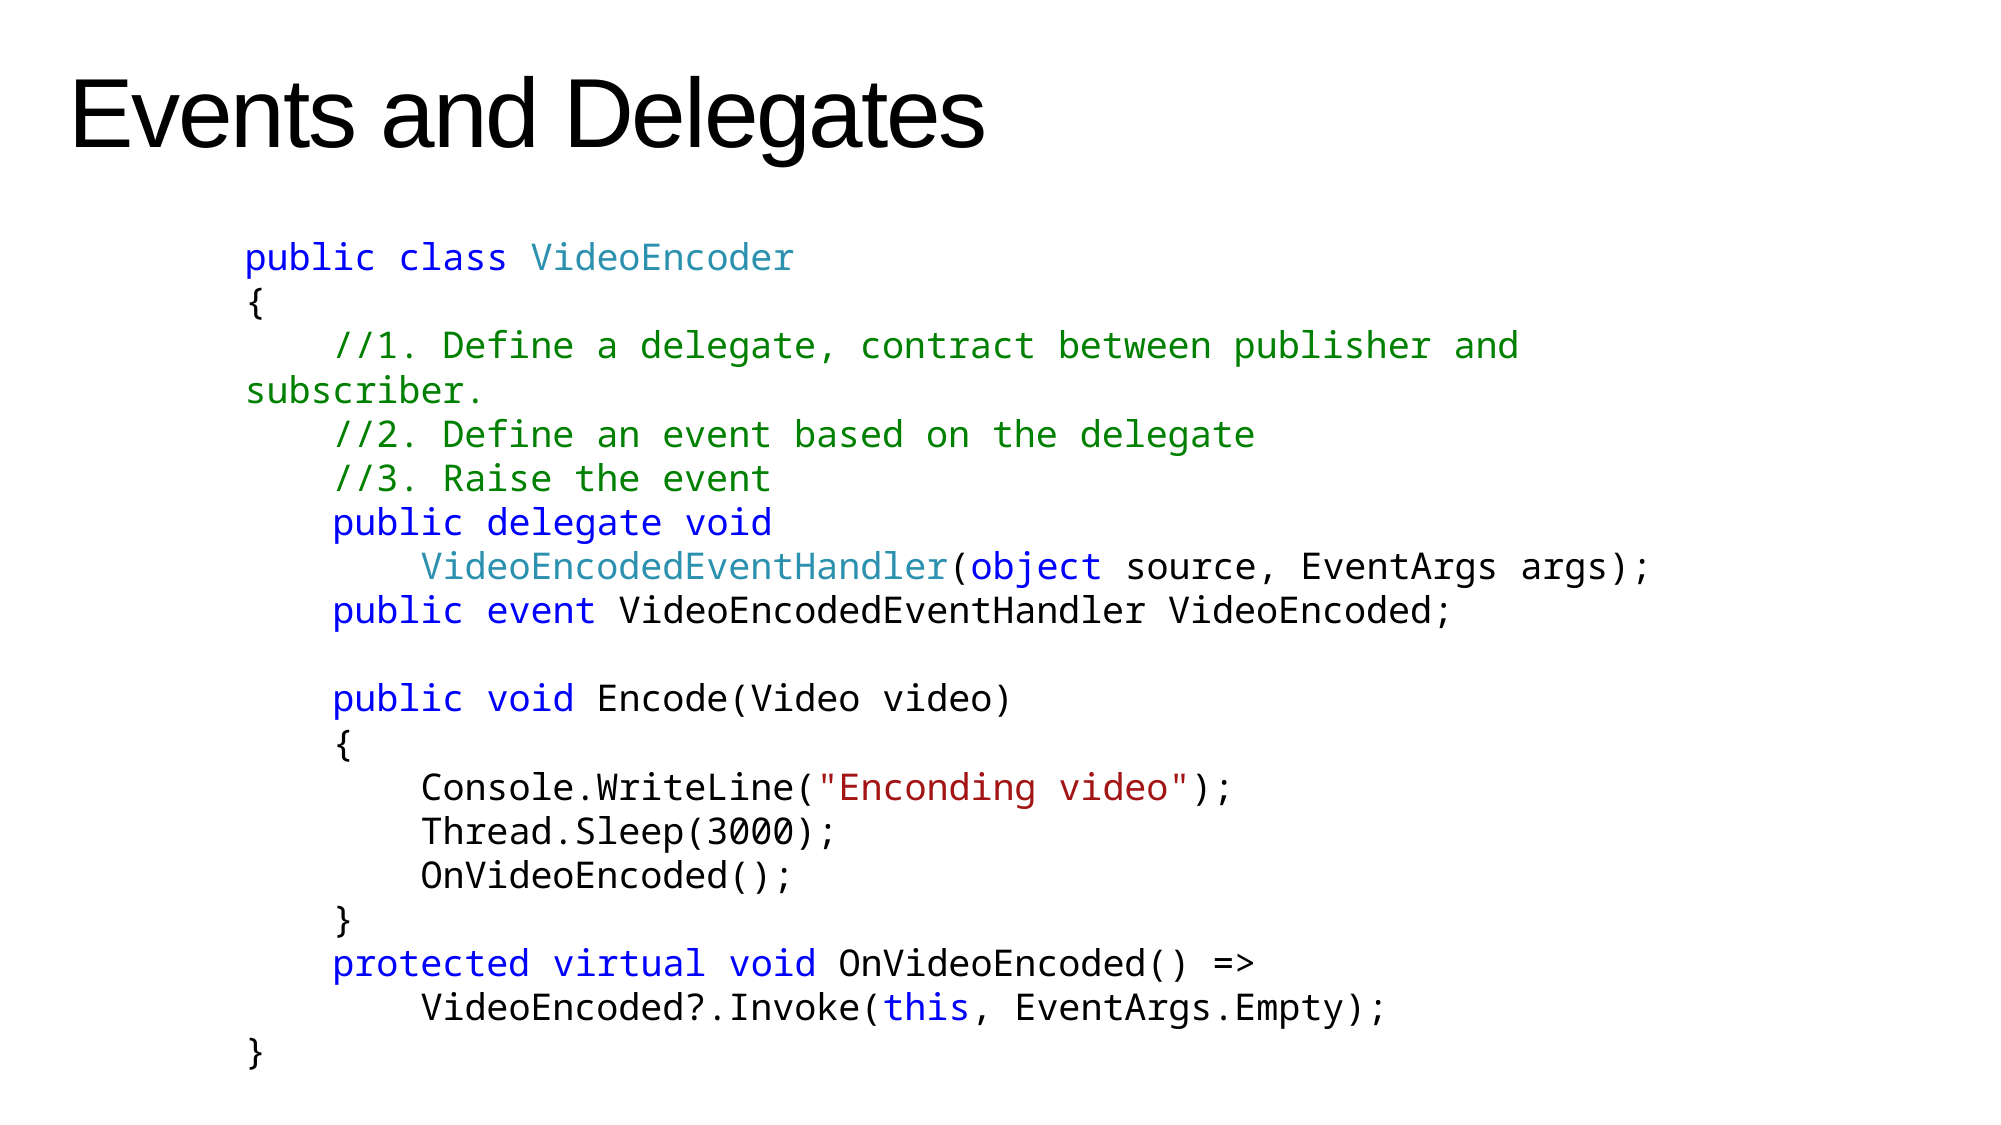

# Events and Delegates
public class VideoEncoder
{
    //1. Define a delegate, contract between publisher and subscriber.
    //2. Define an event based on the delegate
    //3. Raise the event
    public delegate void
        VideoEncodedEventHandler(object source, EventArgs args);
    public event VideoEncodedEventHandler VideoEncoded;

    public void Encode(Video video)
    {
        Console.WriteLine("Enconding video");
        Thread.Sleep(3000);
        OnVideoEncoded();
    }
    protected virtual void OnVideoEncoded() =>
        VideoEncoded?.Invoke(this, EventArgs.Empty);
}